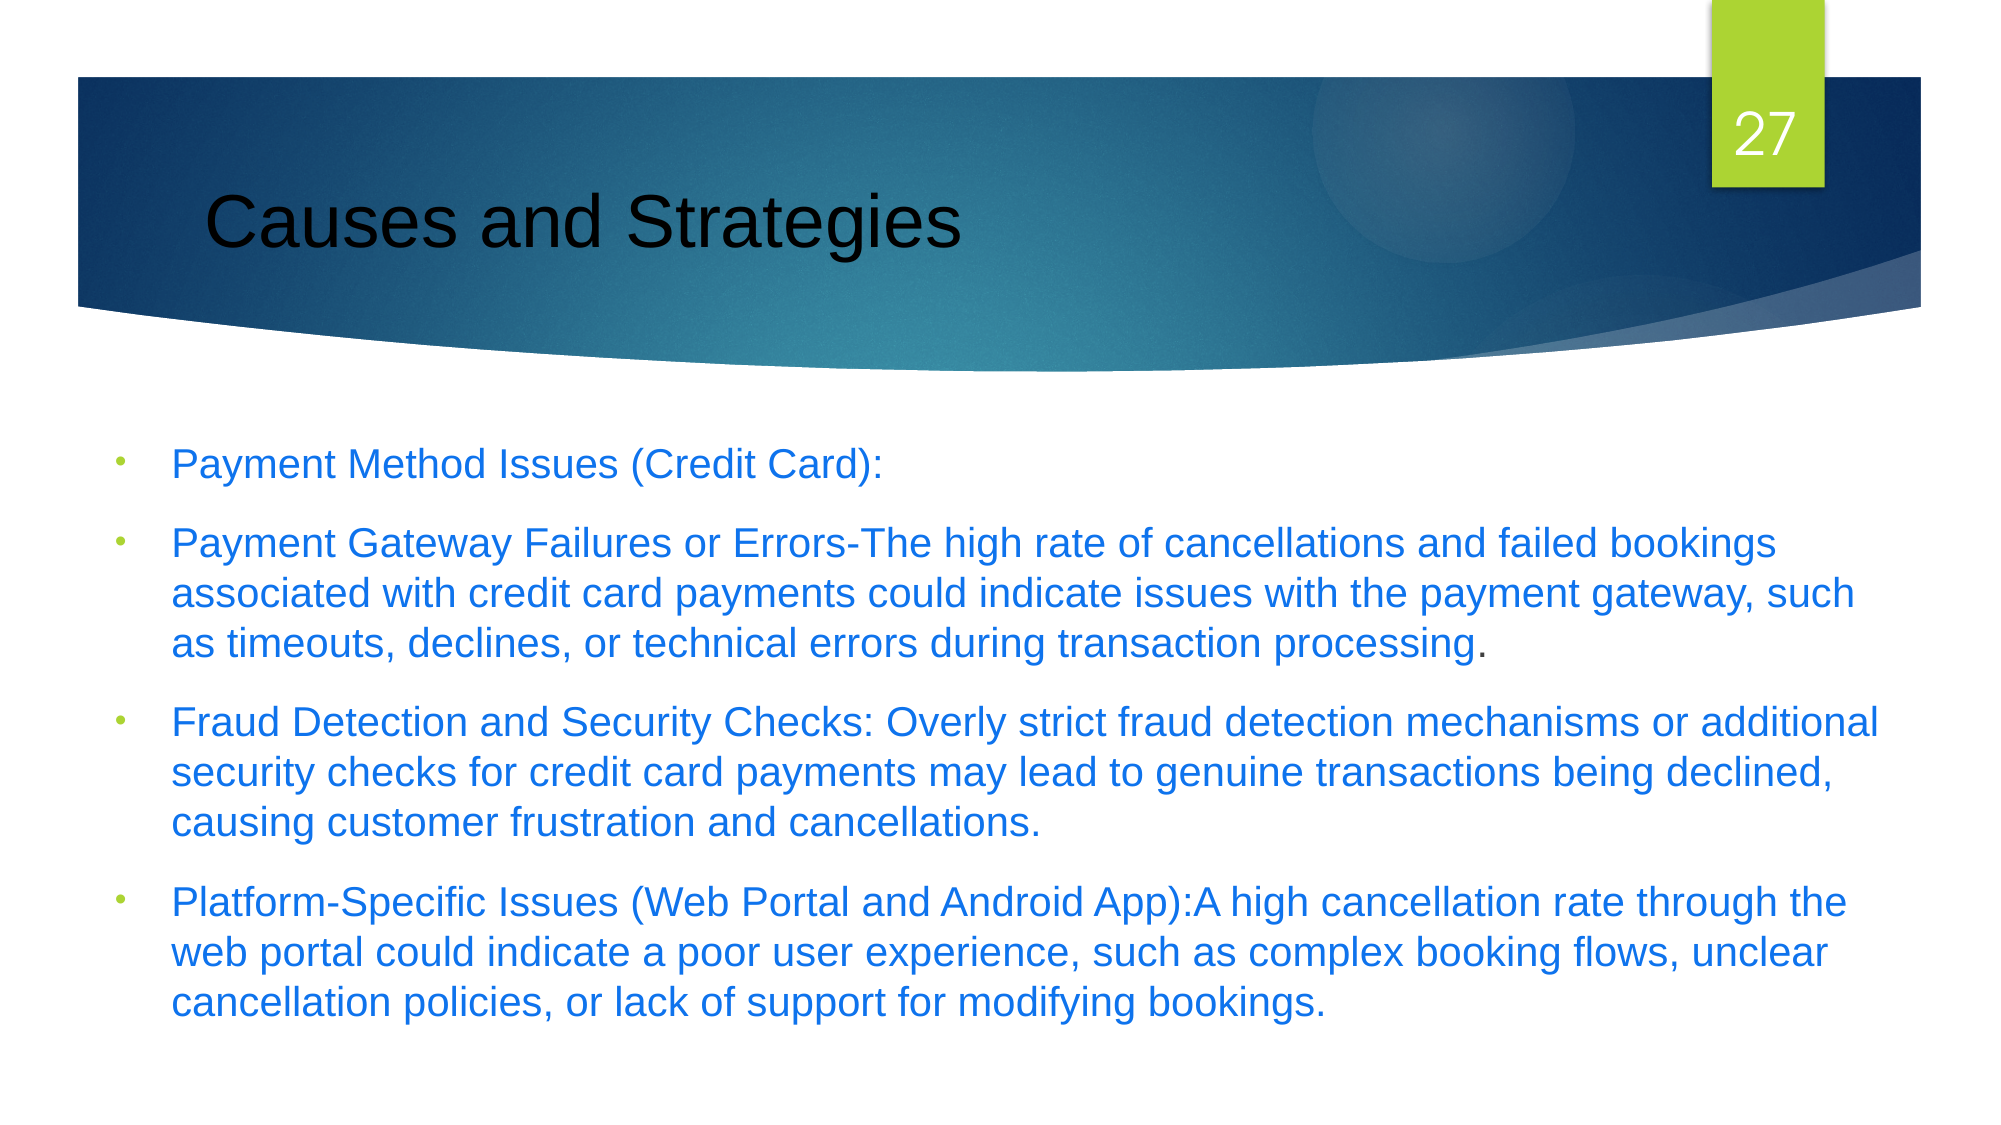

27
# Causes and Strategies
Payment Method Issues (Credit Card):
Payment Gateway Failures or Errors-The high rate of cancellations and failed bookings associated with credit card payments could indicate issues with the payment gateway, such as timeouts, declines, or technical errors during transaction processing.
Fraud Detection and Security Checks: Overly strict fraud detection mechanisms or additional security checks for credit card payments may lead to genuine transactions being declined, causing customer frustration and cancellations.
Platform-Specific Issues (Web Portal and Android App):A high cancellation rate through the web portal could indicate a poor user experience, such as complex booking flows, unclear cancellation policies, or lack of support for modifying bookings.